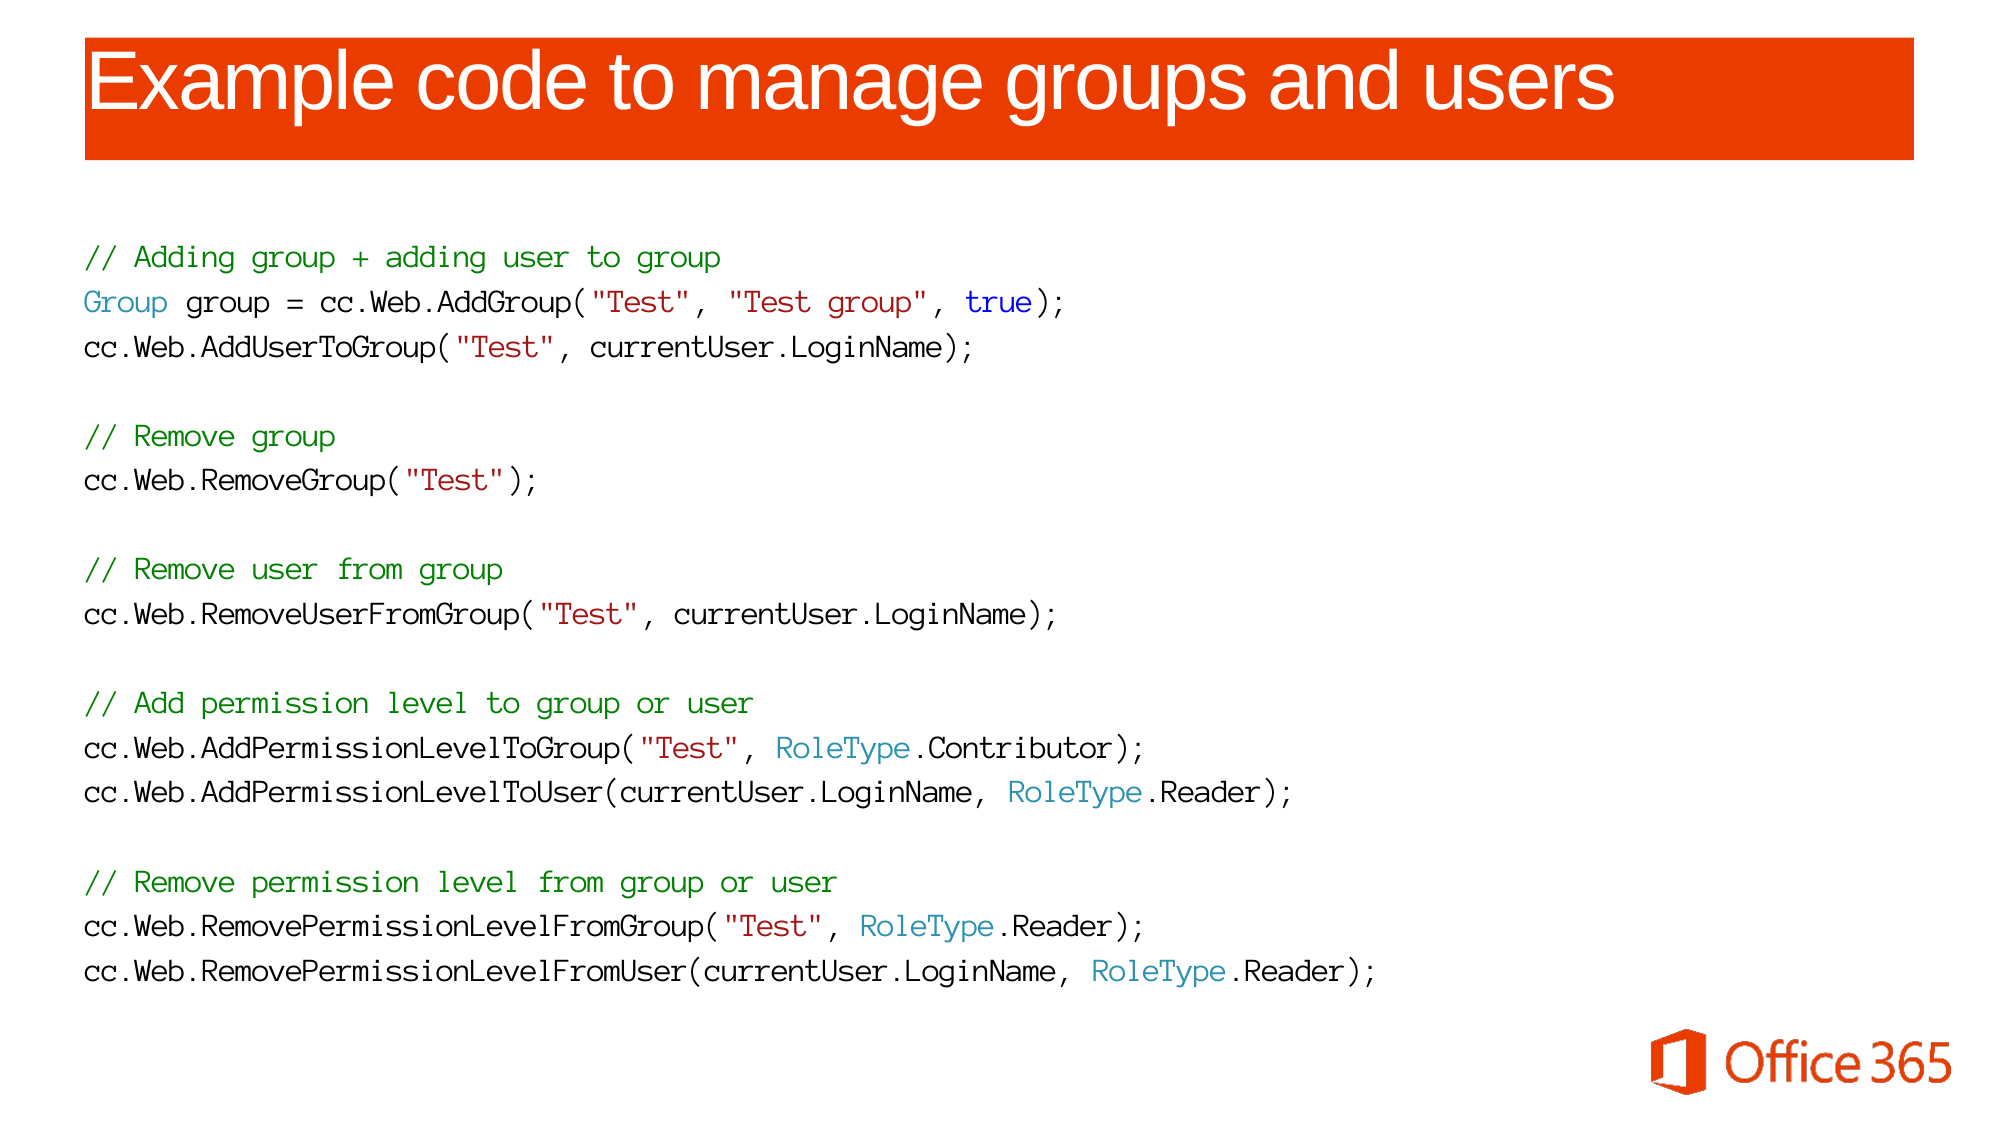

# Example code to manage groups and users
// Adding group + adding user to group
Group group = cc.Web.AddGroup("Test", "Test group", true);
cc.Web.AddUserToGroup("Test", currentUser.LoginName);

// Remove group
cc.Web.RemoveGroup("Test");

// Remove user from group
cc.Web.RemoveUserFromGroup("Test", currentUser.LoginName);

// Add permission level to group or user
cc.Web.AddPermissionLevelToGroup("Test", RoleType.Contributor);
cc.Web.AddPermissionLevelToUser(currentUser.LoginName, RoleType.Reader);

// Remove permission level from group or user
cc.Web.RemovePermissionLevelFromGroup("Test", RoleType.Reader);
cc.Web.RemovePermissionLevelFromUser(currentUser.LoginName, RoleType.Reader);